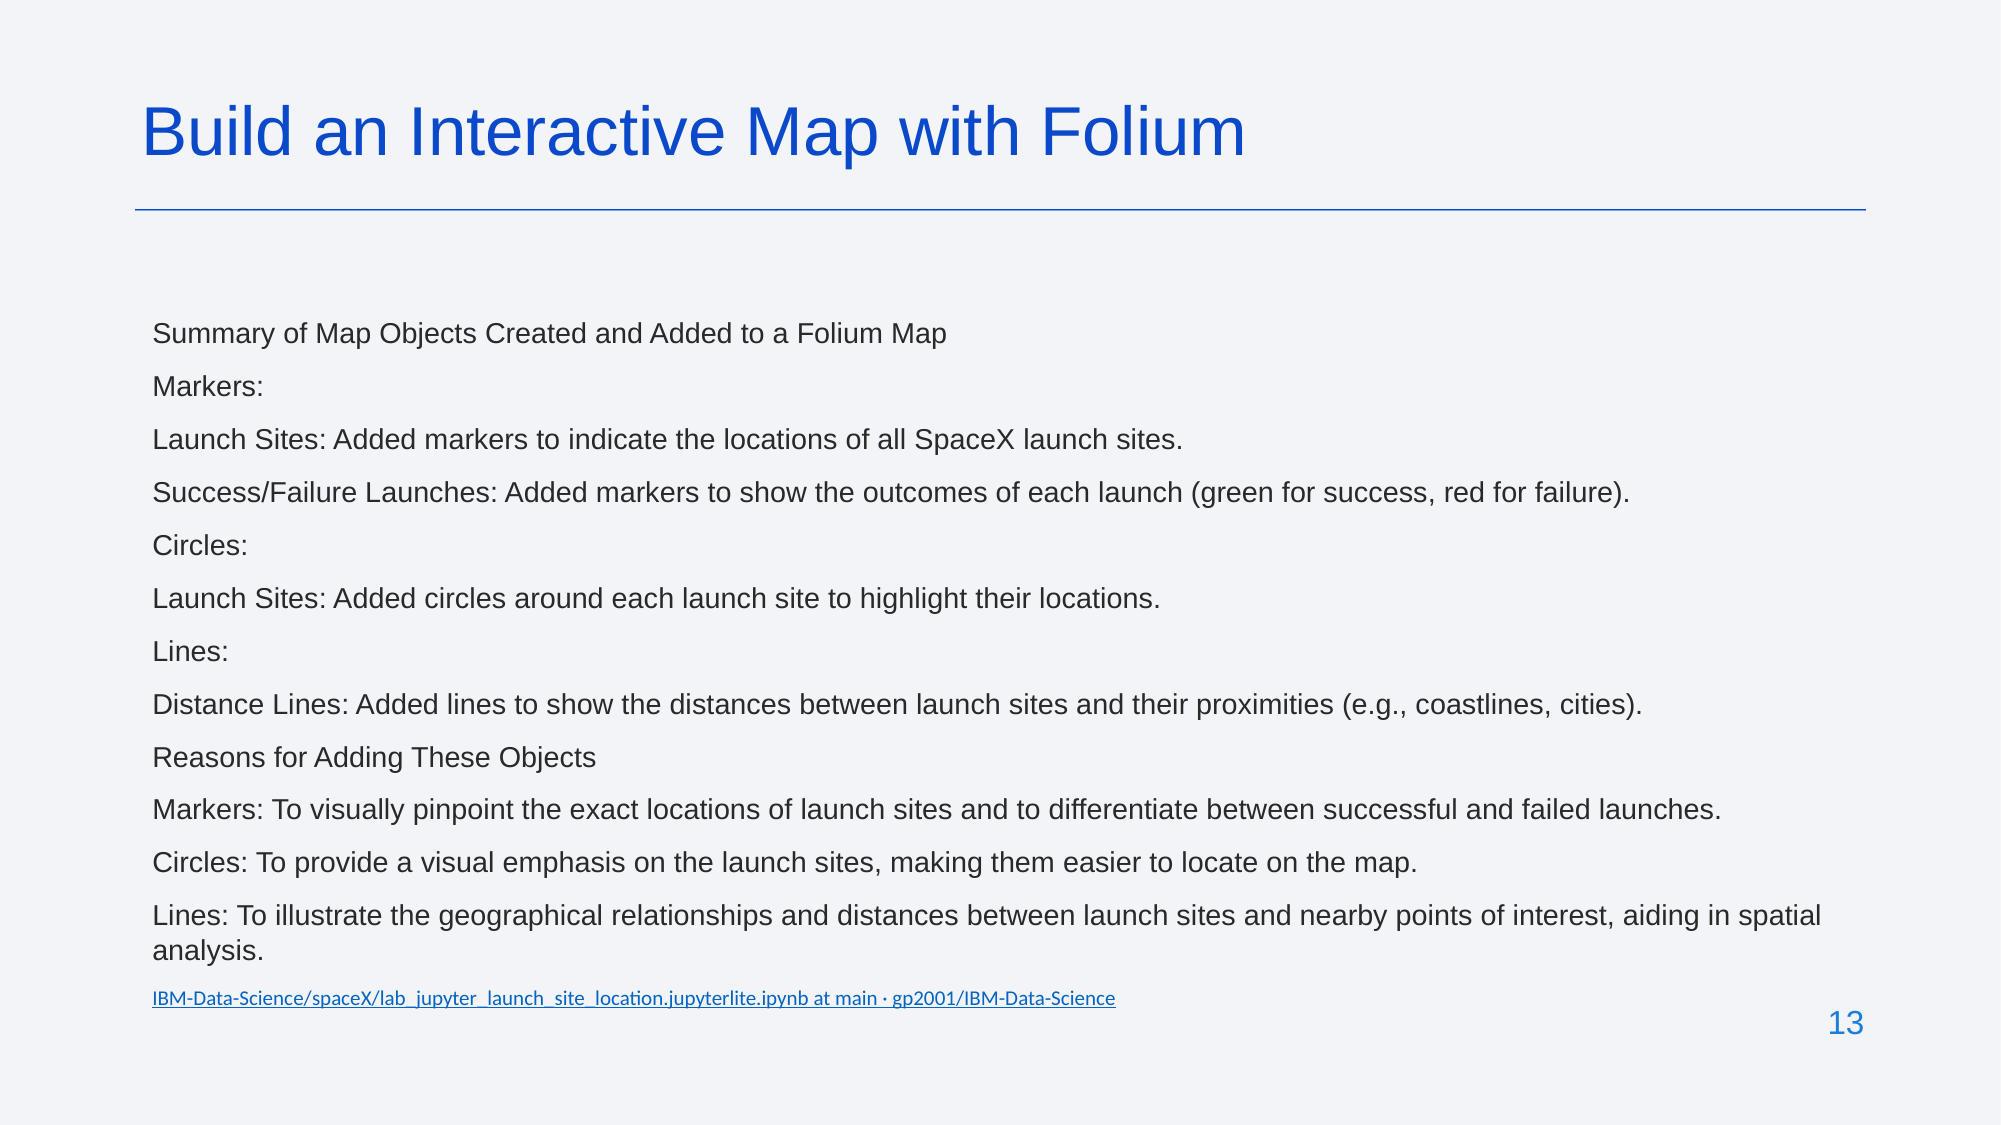

Build an Interactive Map with Folium
Summary of Map Objects Created and Added to a Folium Map
Markers:
Launch Sites: Added markers to indicate the locations of all SpaceX launch sites.
Success/Failure Launches: Added markers to show the outcomes of each launch (green for success, red for failure).
Circles:
Launch Sites: Added circles around each launch site to highlight their locations.
Lines:
Distance Lines: Added lines to show the distances between launch sites and their proximities (e.g., coastlines, cities).
Reasons for Adding These Objects
Markers: To visually pinpoint the exact locations of launch sites and to differentiate between successful and failed launches.
Circles: To provide a visual emphasis on the launch sites, making them easier to locate on the map.
Lines: To illustrate the geographical relationships and distances between launch sites and nearby points of interest, aiding in spatial analysis.
IBM-Data-Science/spaceX/lab_jupyter_launch_site_location.jupyterlite.ipynb at main · gp2001/IBM-Data-Science

13